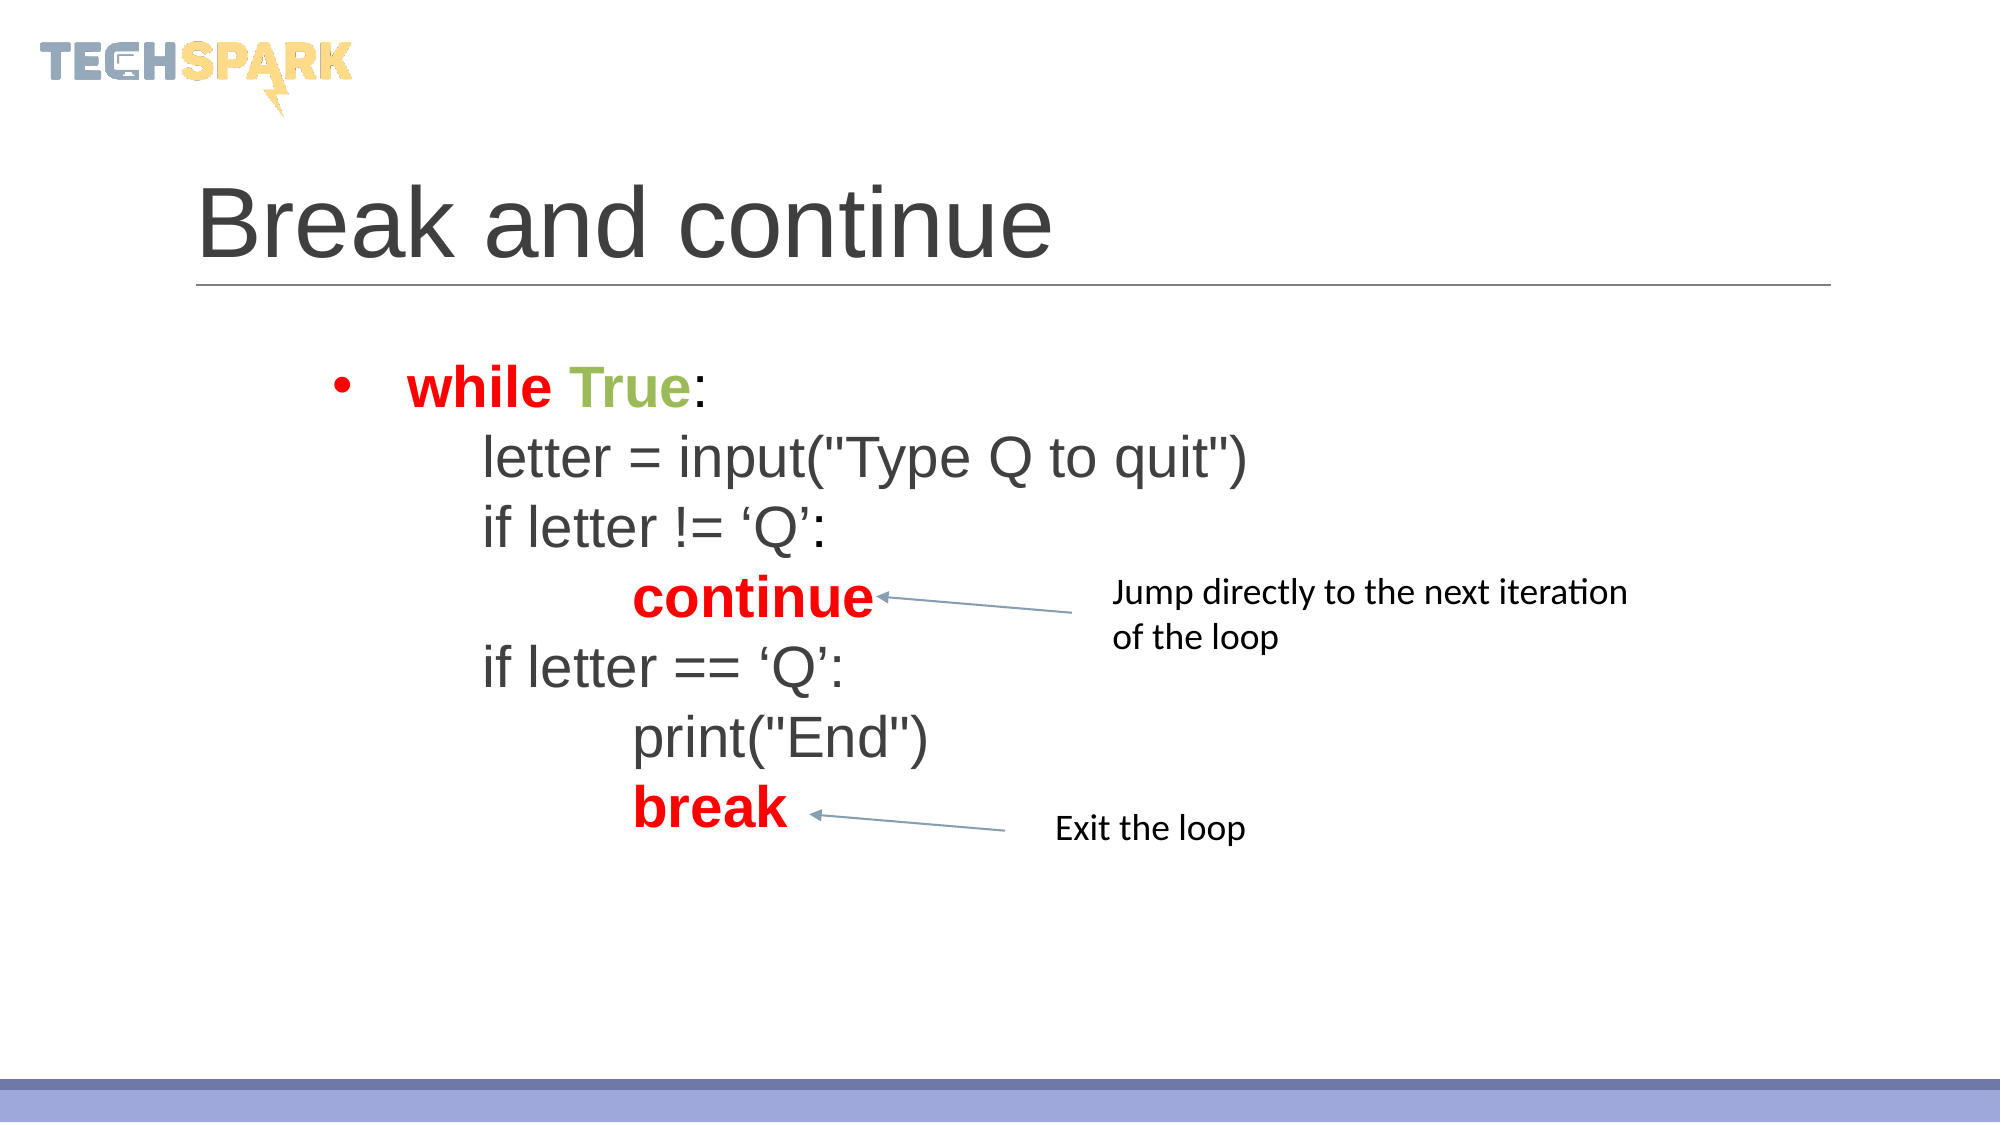

# Break and continue
while True:
	letter = input("Type Q to quit")
	if letter != ‘Q’:
		continue
	if letter == ‘Q’:
		print("End")
		break
Jump directly to the next iteration of the loop
Exit the loop